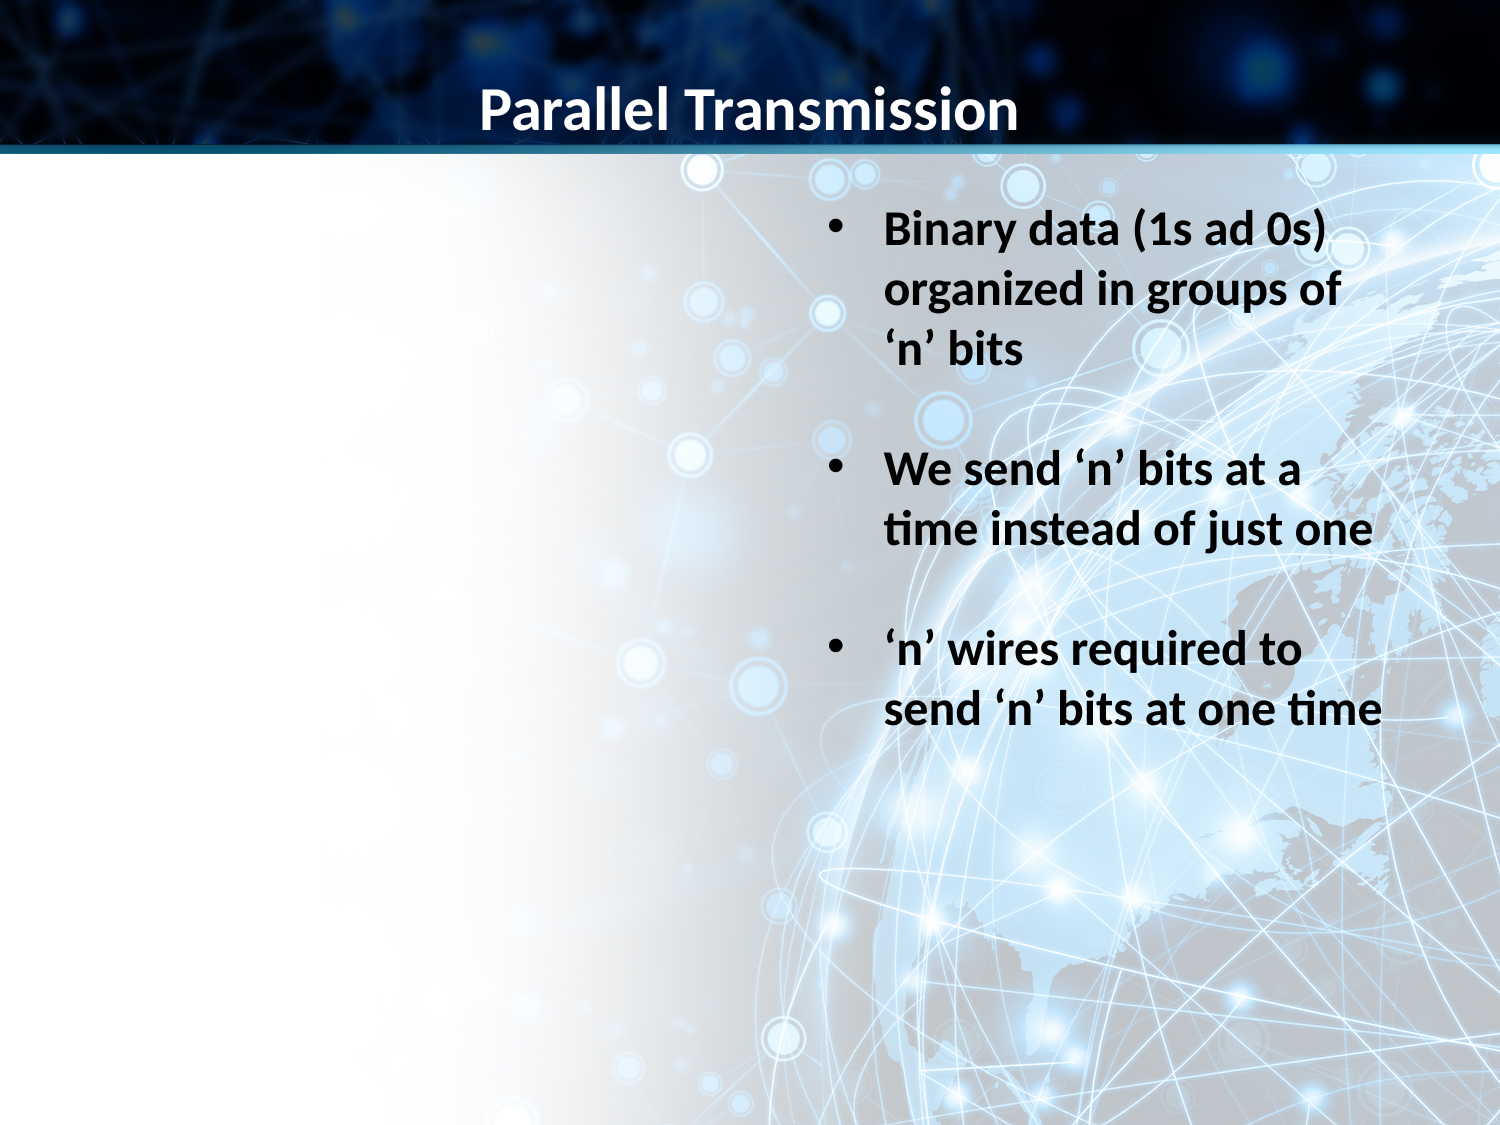

Parallel Transmission
Binary data (1s ad 0s) organized in groups of ‘n’ bits

We send ‘n’ bits at a time instead of just one

‘n’ wires required to send ‘n’ bits at one time